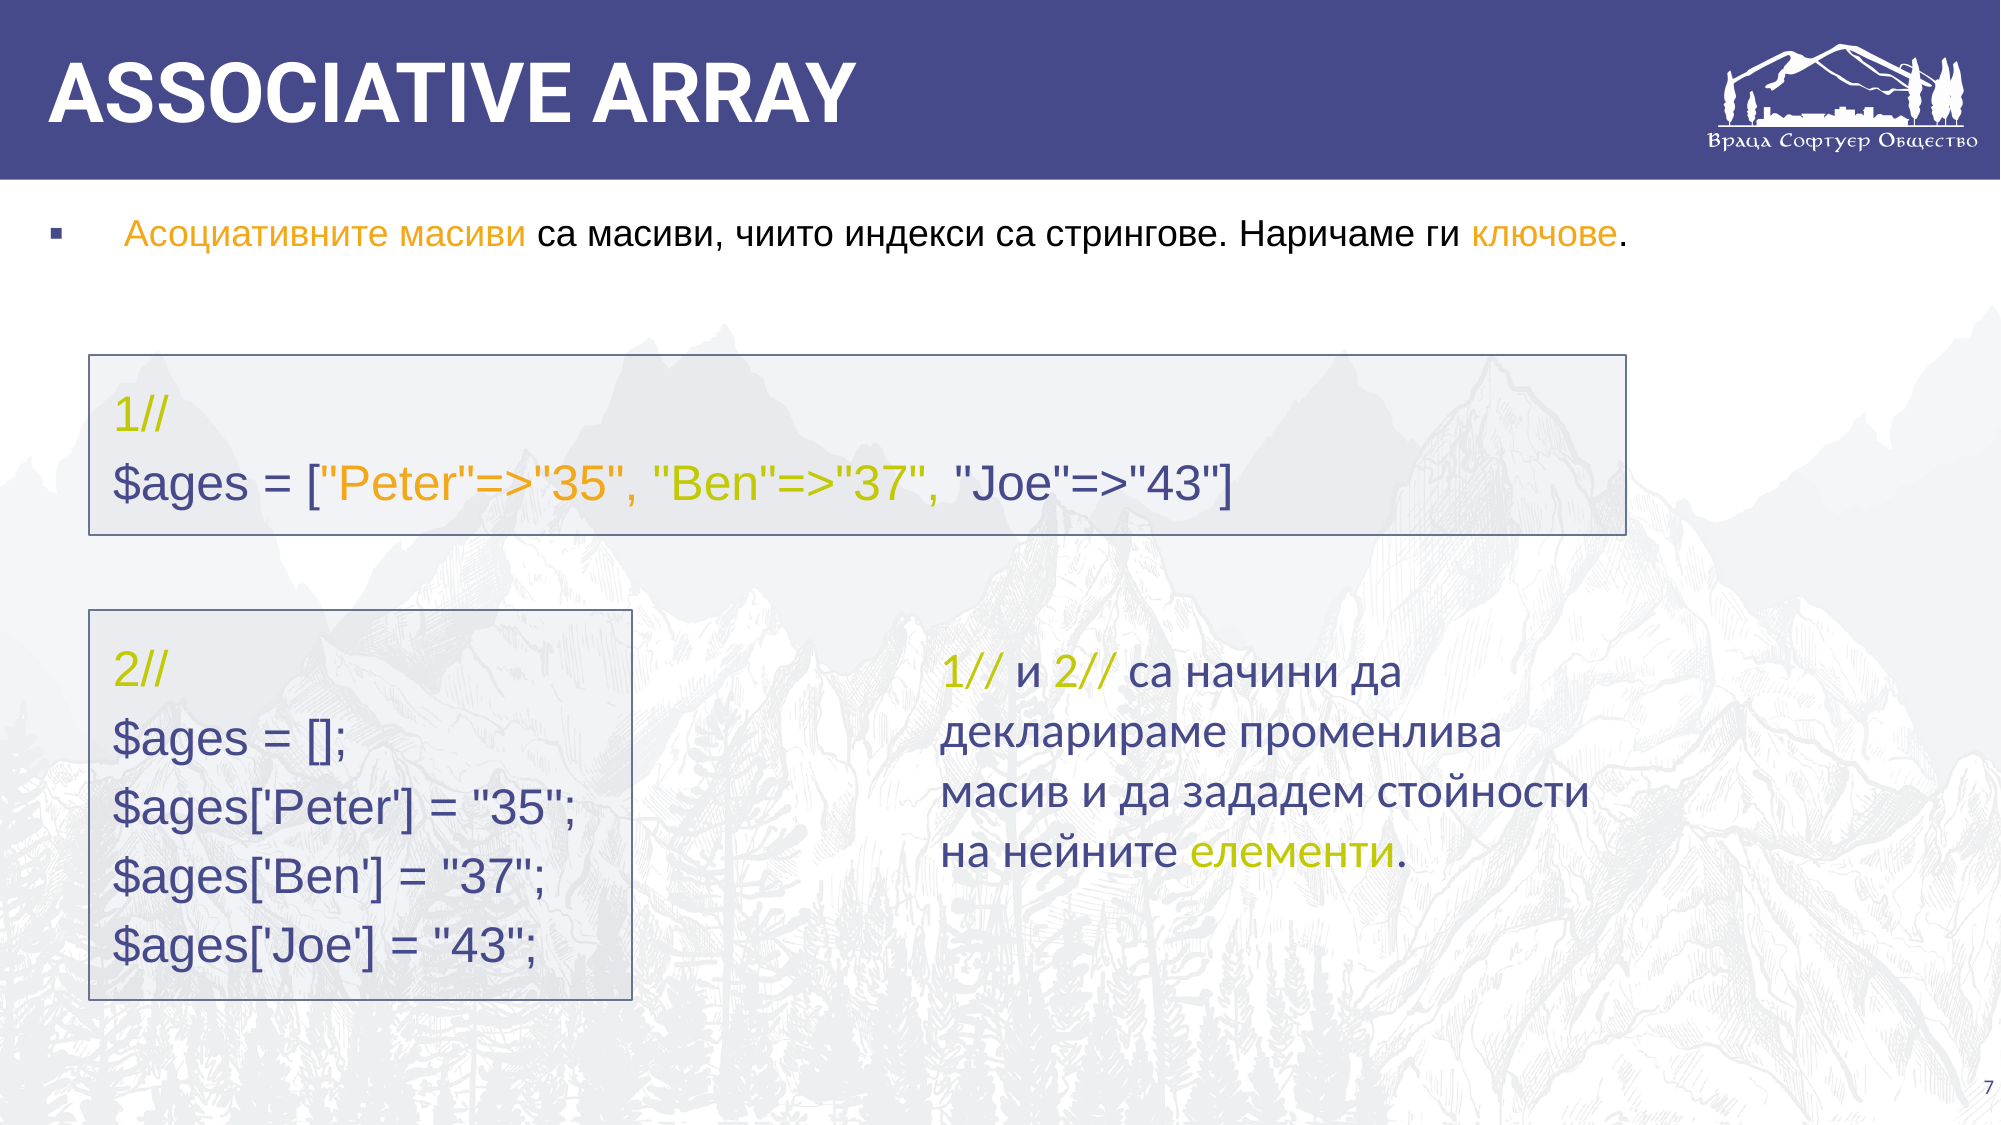

# ASSOCIATIVE ARRAY
Асоциативните масиви са масиви, чиито индекси са стрингове. Наричаме ги ключове.

1//
$ages = ["Peter"=>"35", "Ben"=>"37", "Joe"=>"43"]

2//
$ages = [];
$ages['Peter'] = "35";
$ages['Ben'] = "37";
$ages['Joe'] = "43";
1// и 2// са начини да декларираме променлива масив и да зададем стойности на нейните елементи.
7